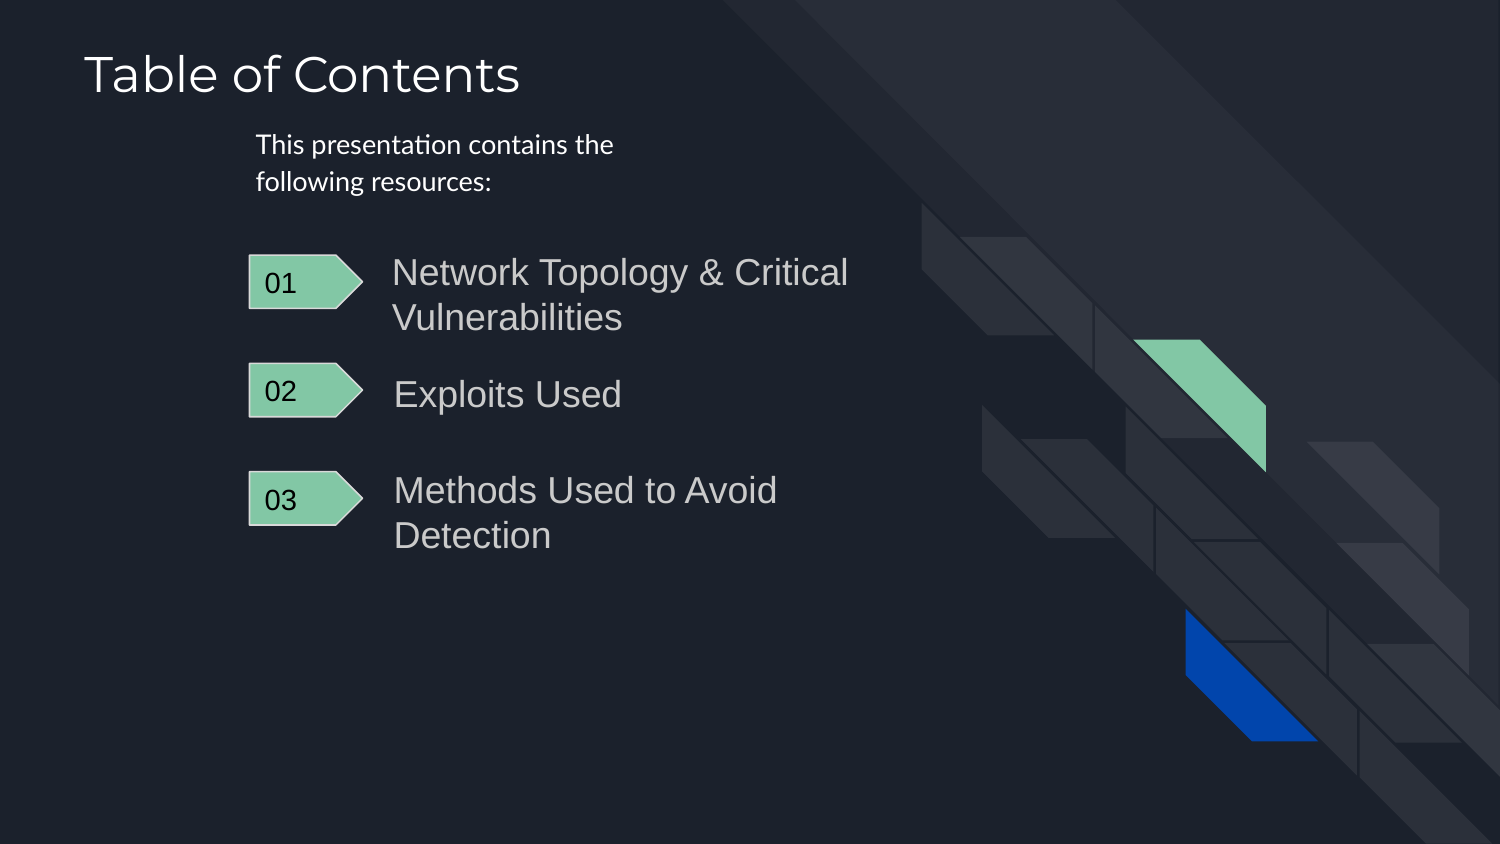

# Table of Contents
This presentation contains the following resources:
01
Network Topology & Critical Vulnerabilities
Exploits Used
02
Methods Used to Avoid Detection
03